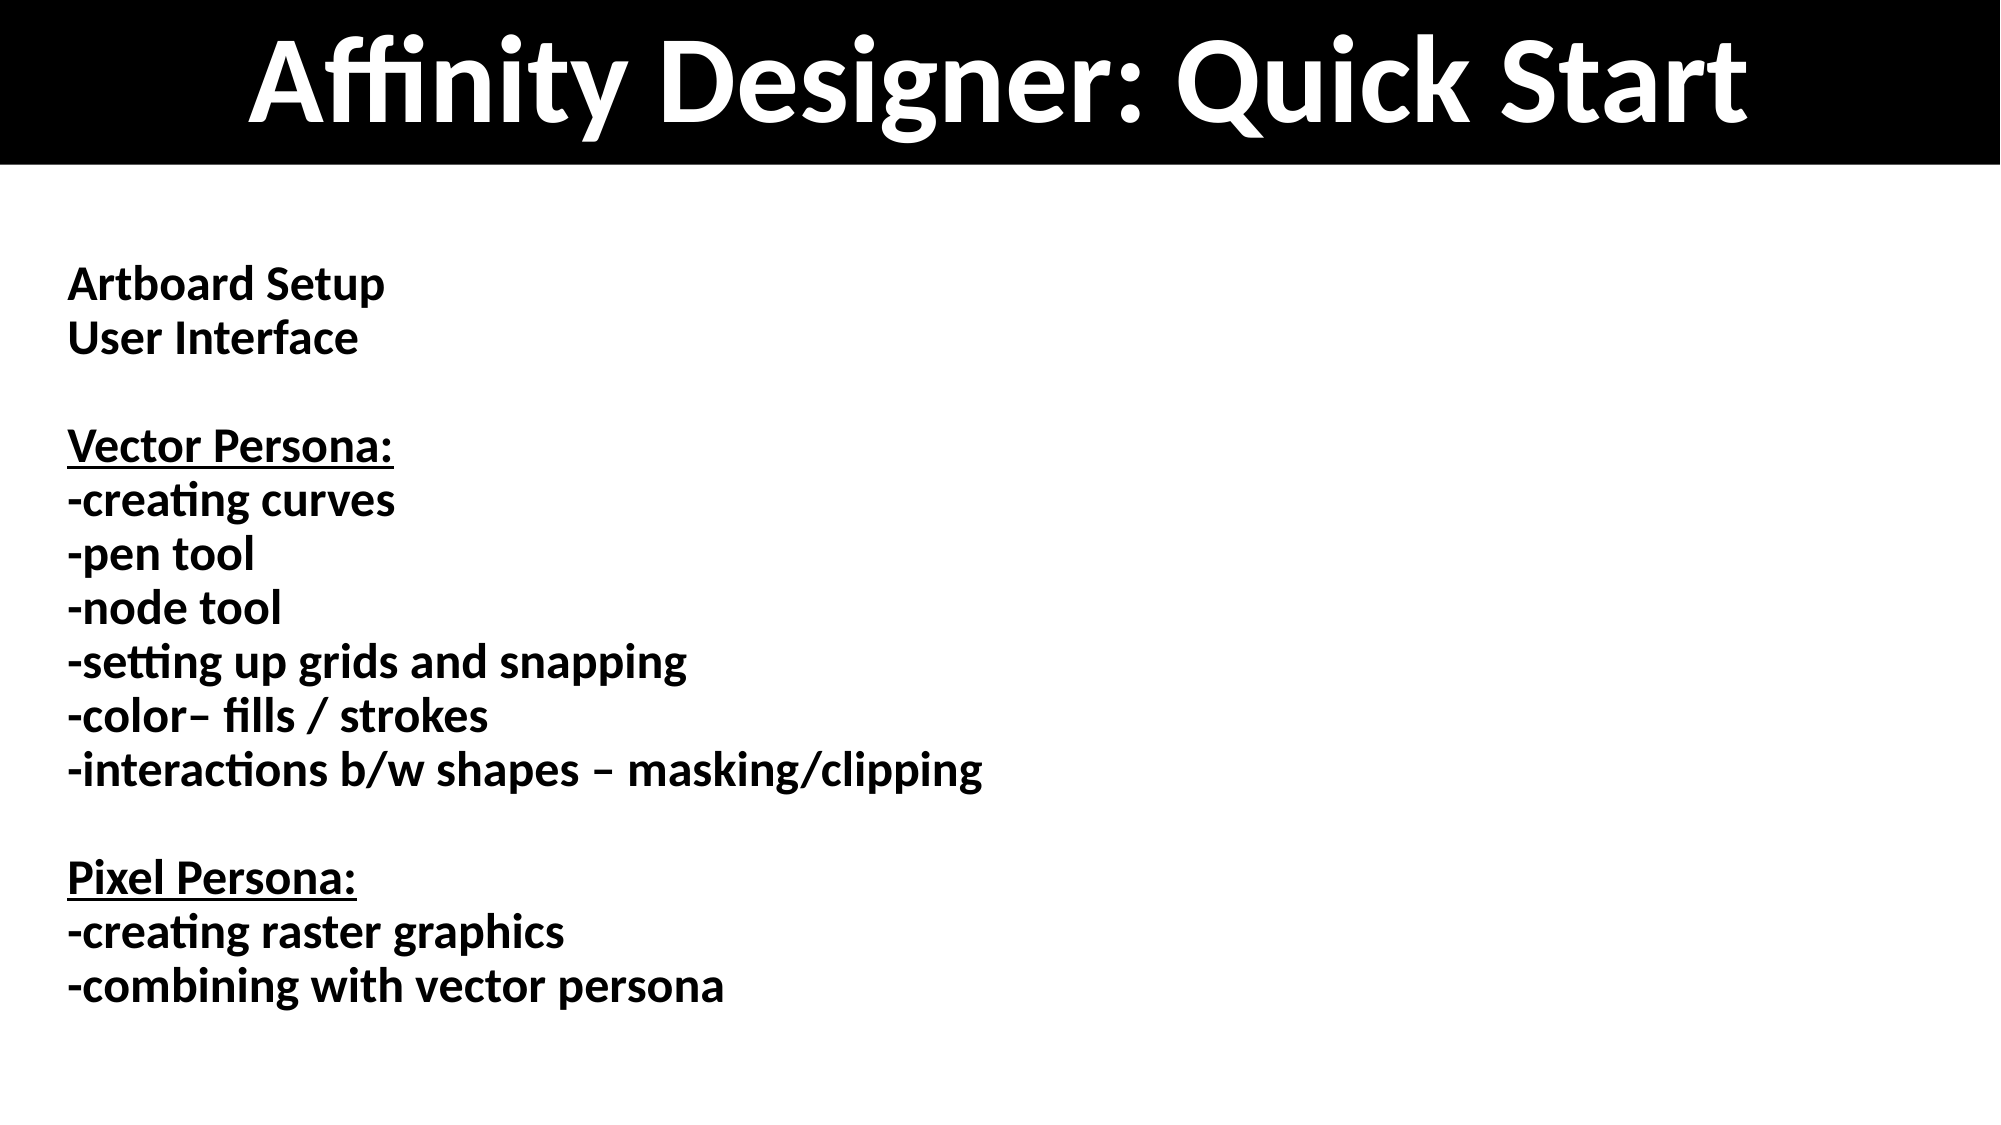

Affinity Designer: Quick Start
# Artboard Setup User Interface Vector Persona: -creating curves -pen tool -node tool -setting up grids and snapping -color– fills / strokes -interactions b/w shapes – masking/clipping Pixel Persona: -creating raster graphics -combining with vector persona